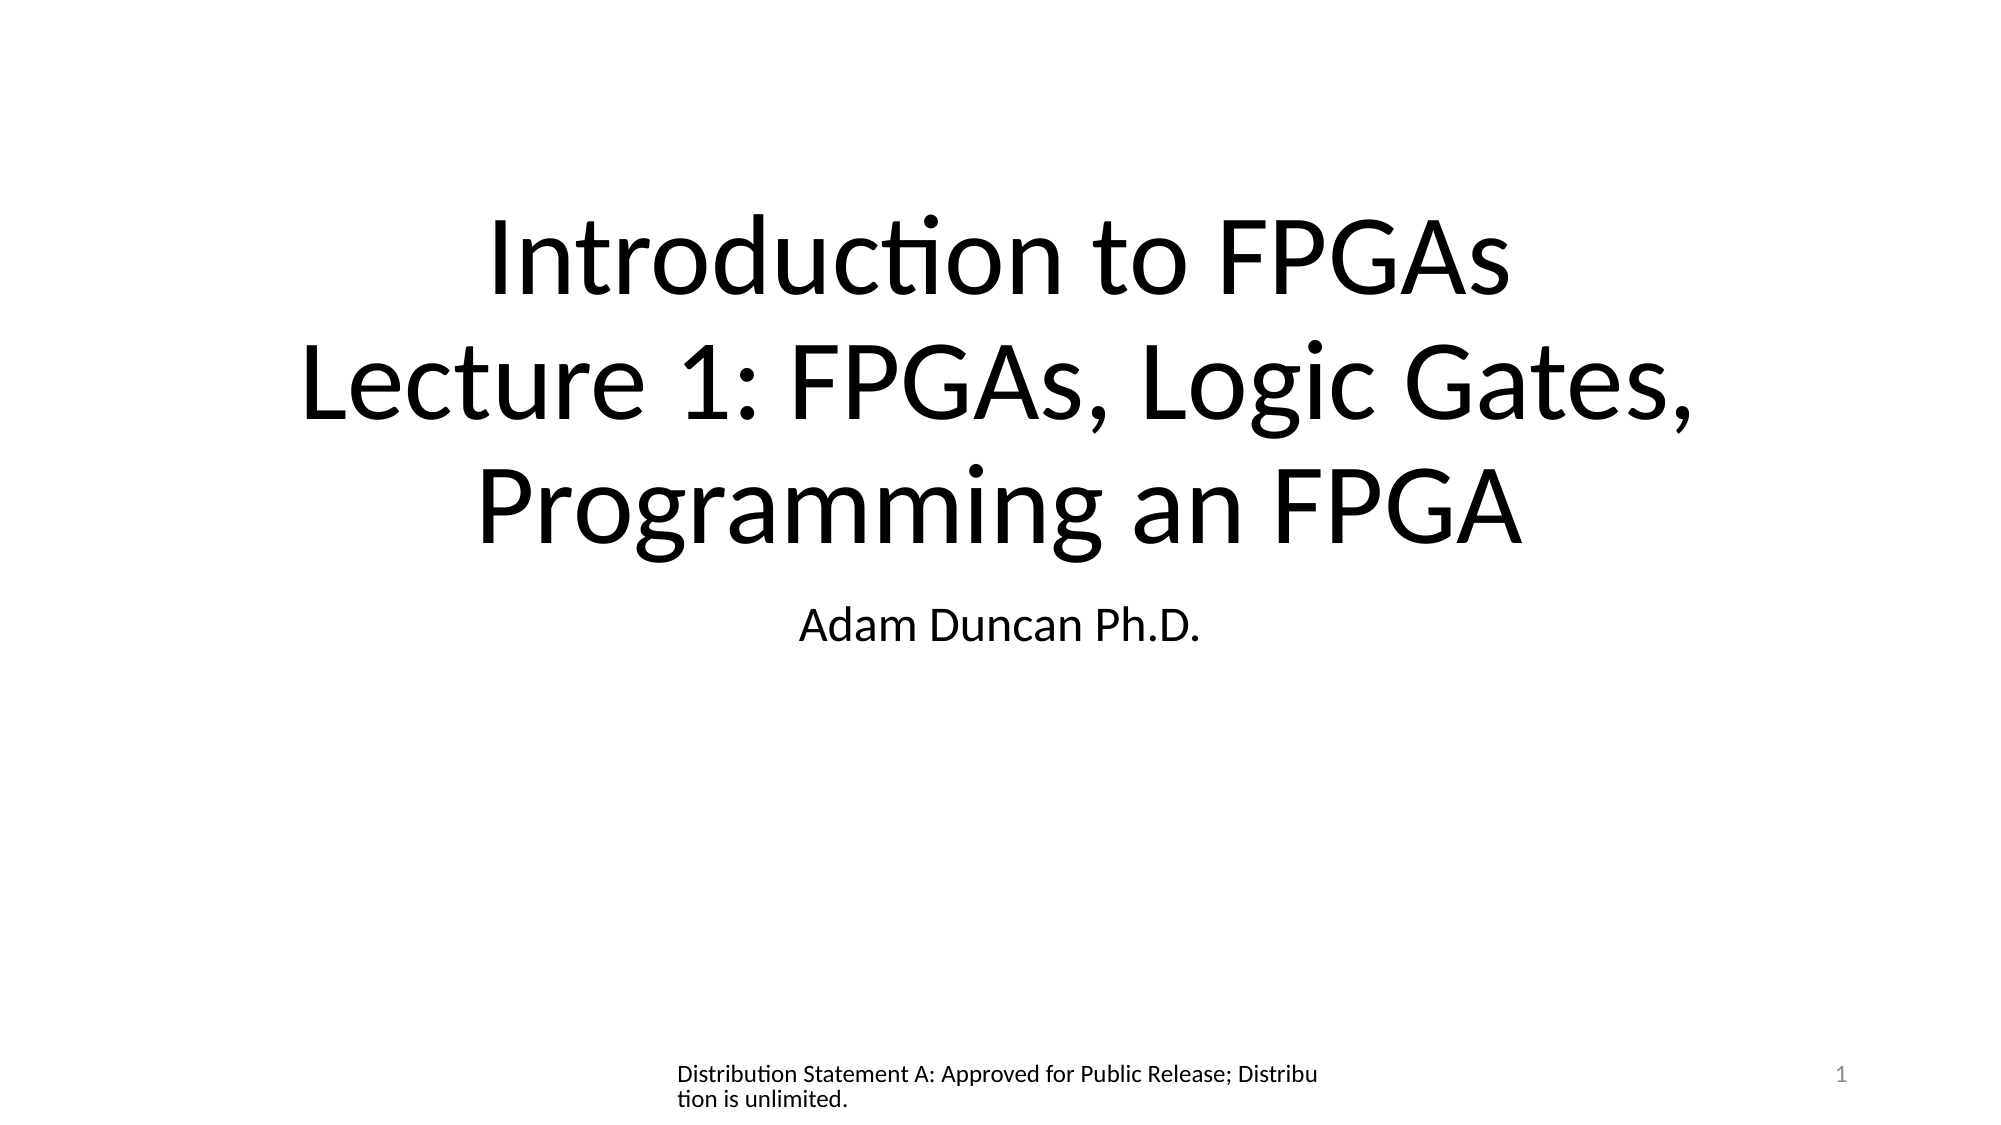

# Introduction to FPGAs Lecture 1: FPGAs, Logic Gates, Programming an FPGA
Adam Duncan Ph.D.
Distribution Statement A: Approved for Public Release; Distribution is unlimited.
1